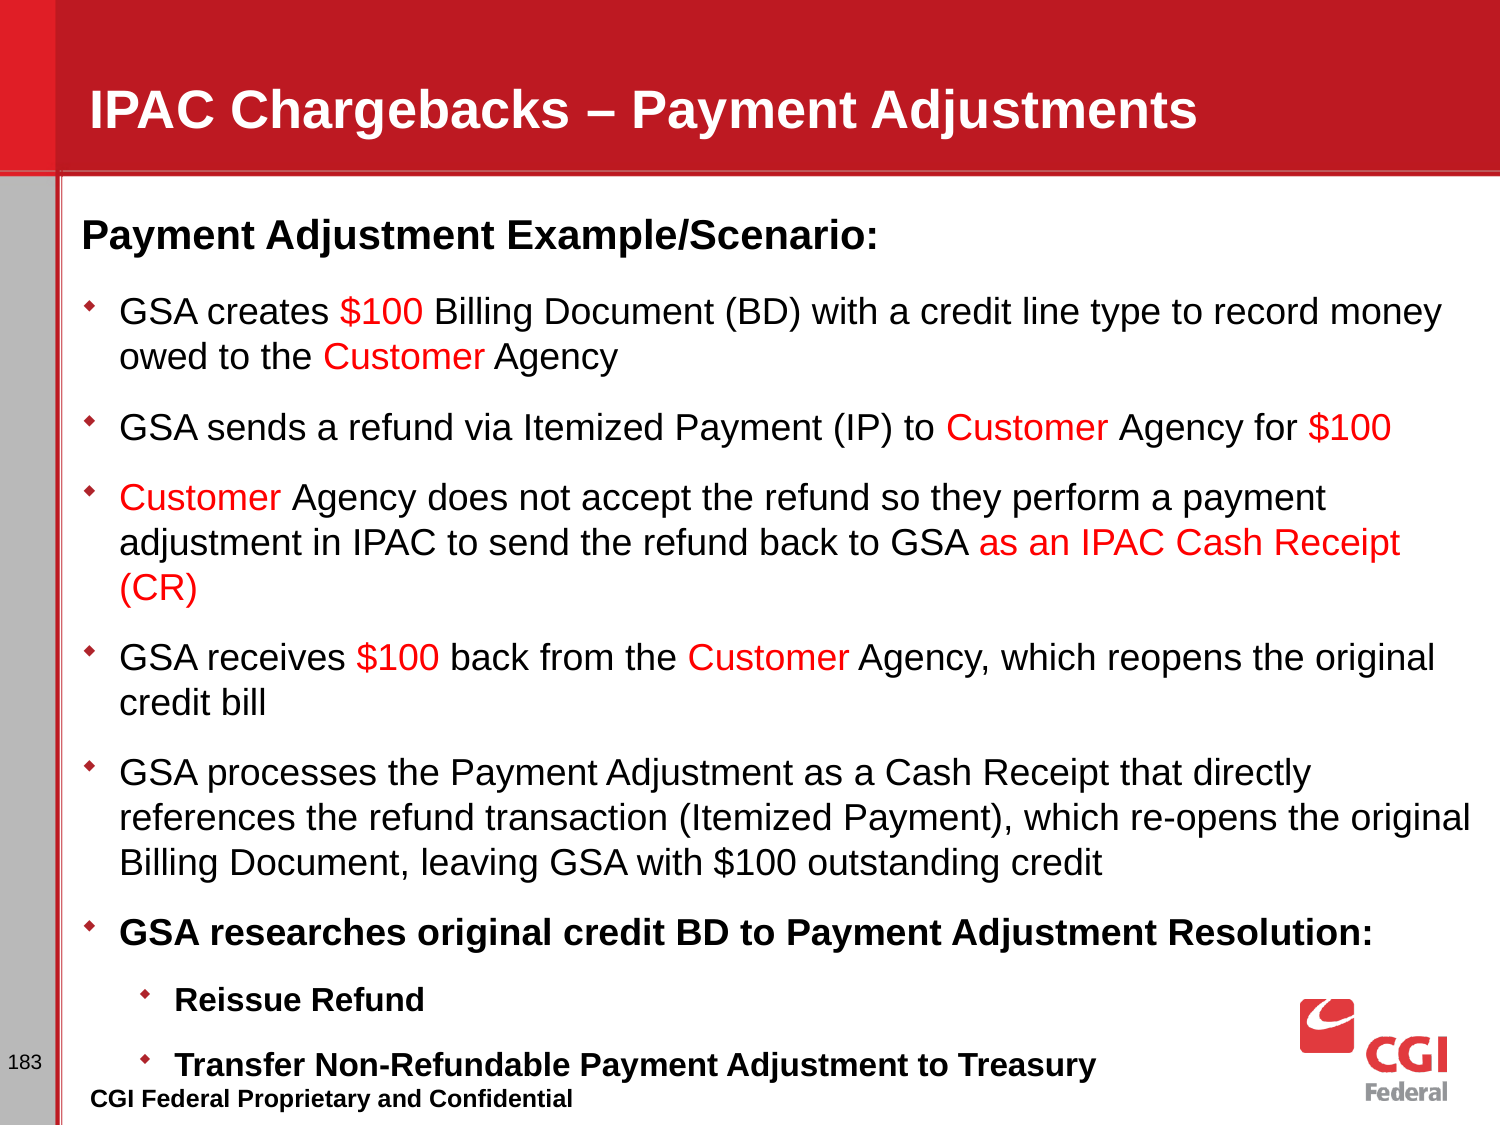

# IPAC Chargebacks – Payment Adjustments
Payment Adjustment Example/Scenario:

GSA creates $100 Billing Document (BD) with a credit line type to record money owed to the Customer Agency
GSA sends a refund via Itemized Payment (IP) to Customer Agency for $100
Customer Agency does not accept the refund so they perform a payment adjustment in IPAC to send the refund back to GSA as an IPAC Cash Receipt (CR)
GSA receives $100 back from the Customer Agency, which reopens the original credit bill
GSA processes the Payment Adjustment as a Cash Receipt that directly references the refund transaction (Itemized Payment), which re-opens the original Billing Document, leaving GSA with $100 outstanding credit
GSA researches original credit BD to Payment Adjustment Resolution:
Reissue Refund
Transfer Non-Refundable Payment Adjustment to Treasury

183
CGI Federal Proprietary and Confidential